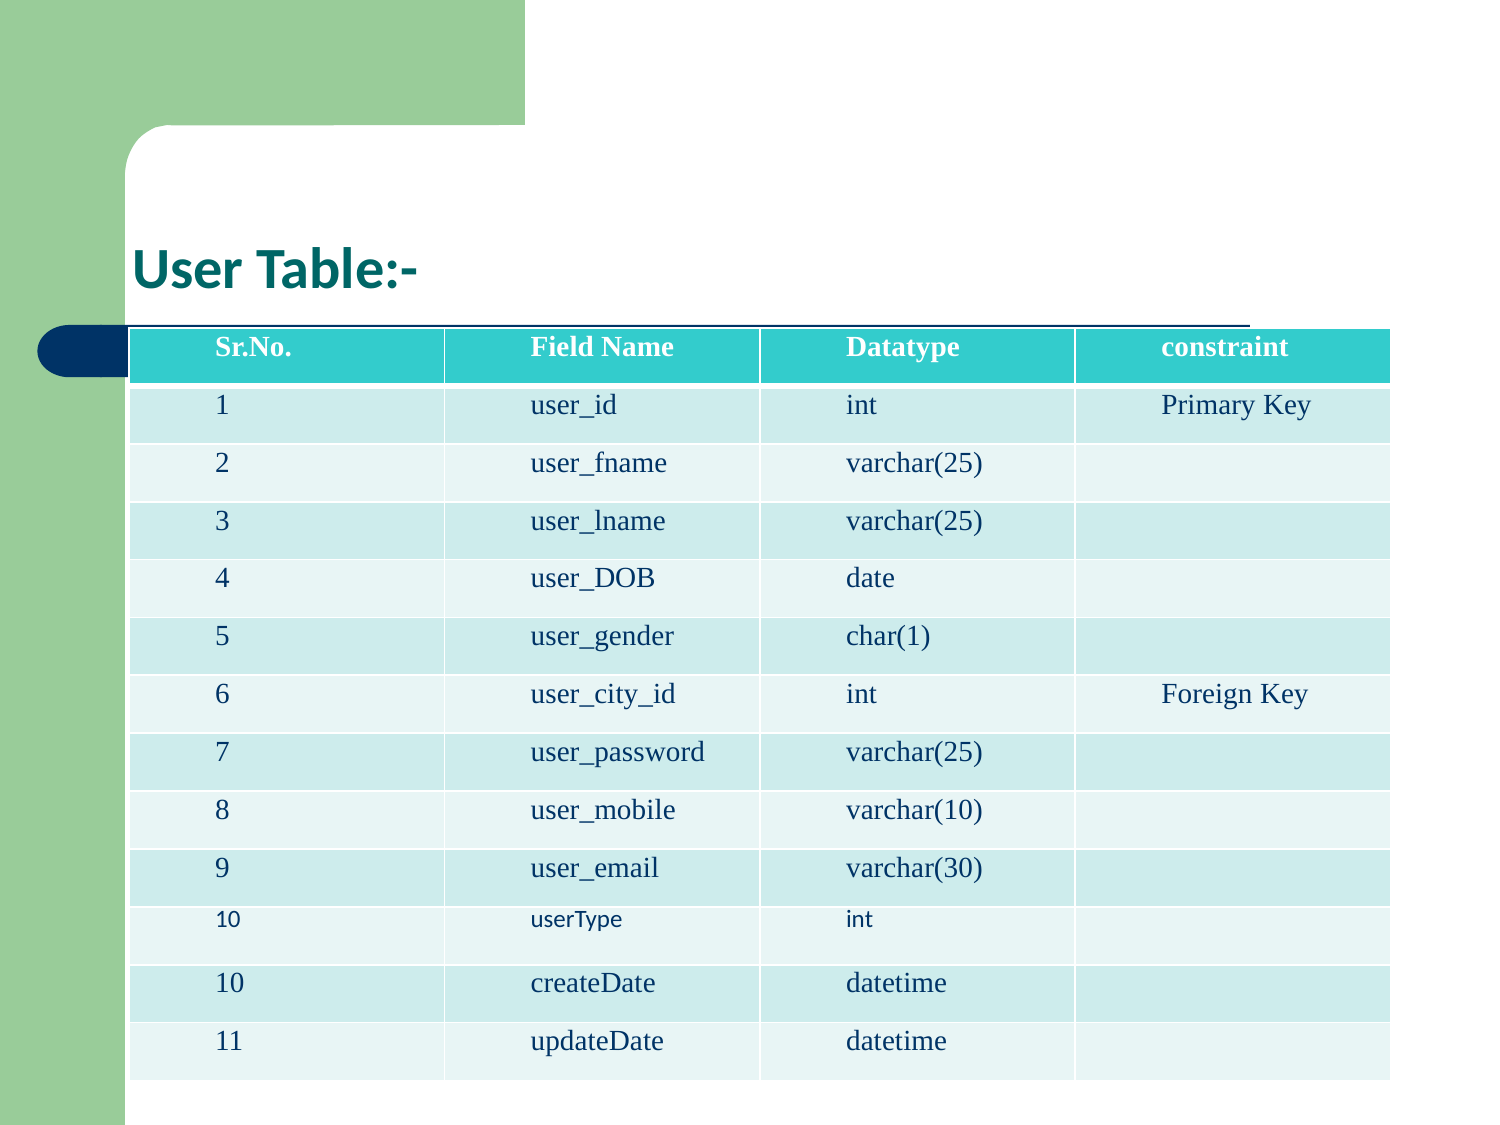

# User Table:-
| Sr.No. | Field Name | Datatype | constraint |
| --- | --- | --- | --- |
| 1 | user\_id | int | Primary Key |
| 2 | user\_fname | varchar(25) |  |
| 3 | user\_lname | varchar(25) |  |
| 4 | user\_DOB | date |  |
| 5 | user\_gender | char(1) |  |
| 6 | user\_city\_id | int | Foreign Key |
| 7 | user\_password | varchar(25) |  |
| 8 | user\_mobile | varchar(10) |  |
| 9 | user\_email | varchar(30) |  |
| 10 | userType | int |  |
| 10 | createDate | datetime |  |
| 11 | updateDate | datetime |  |